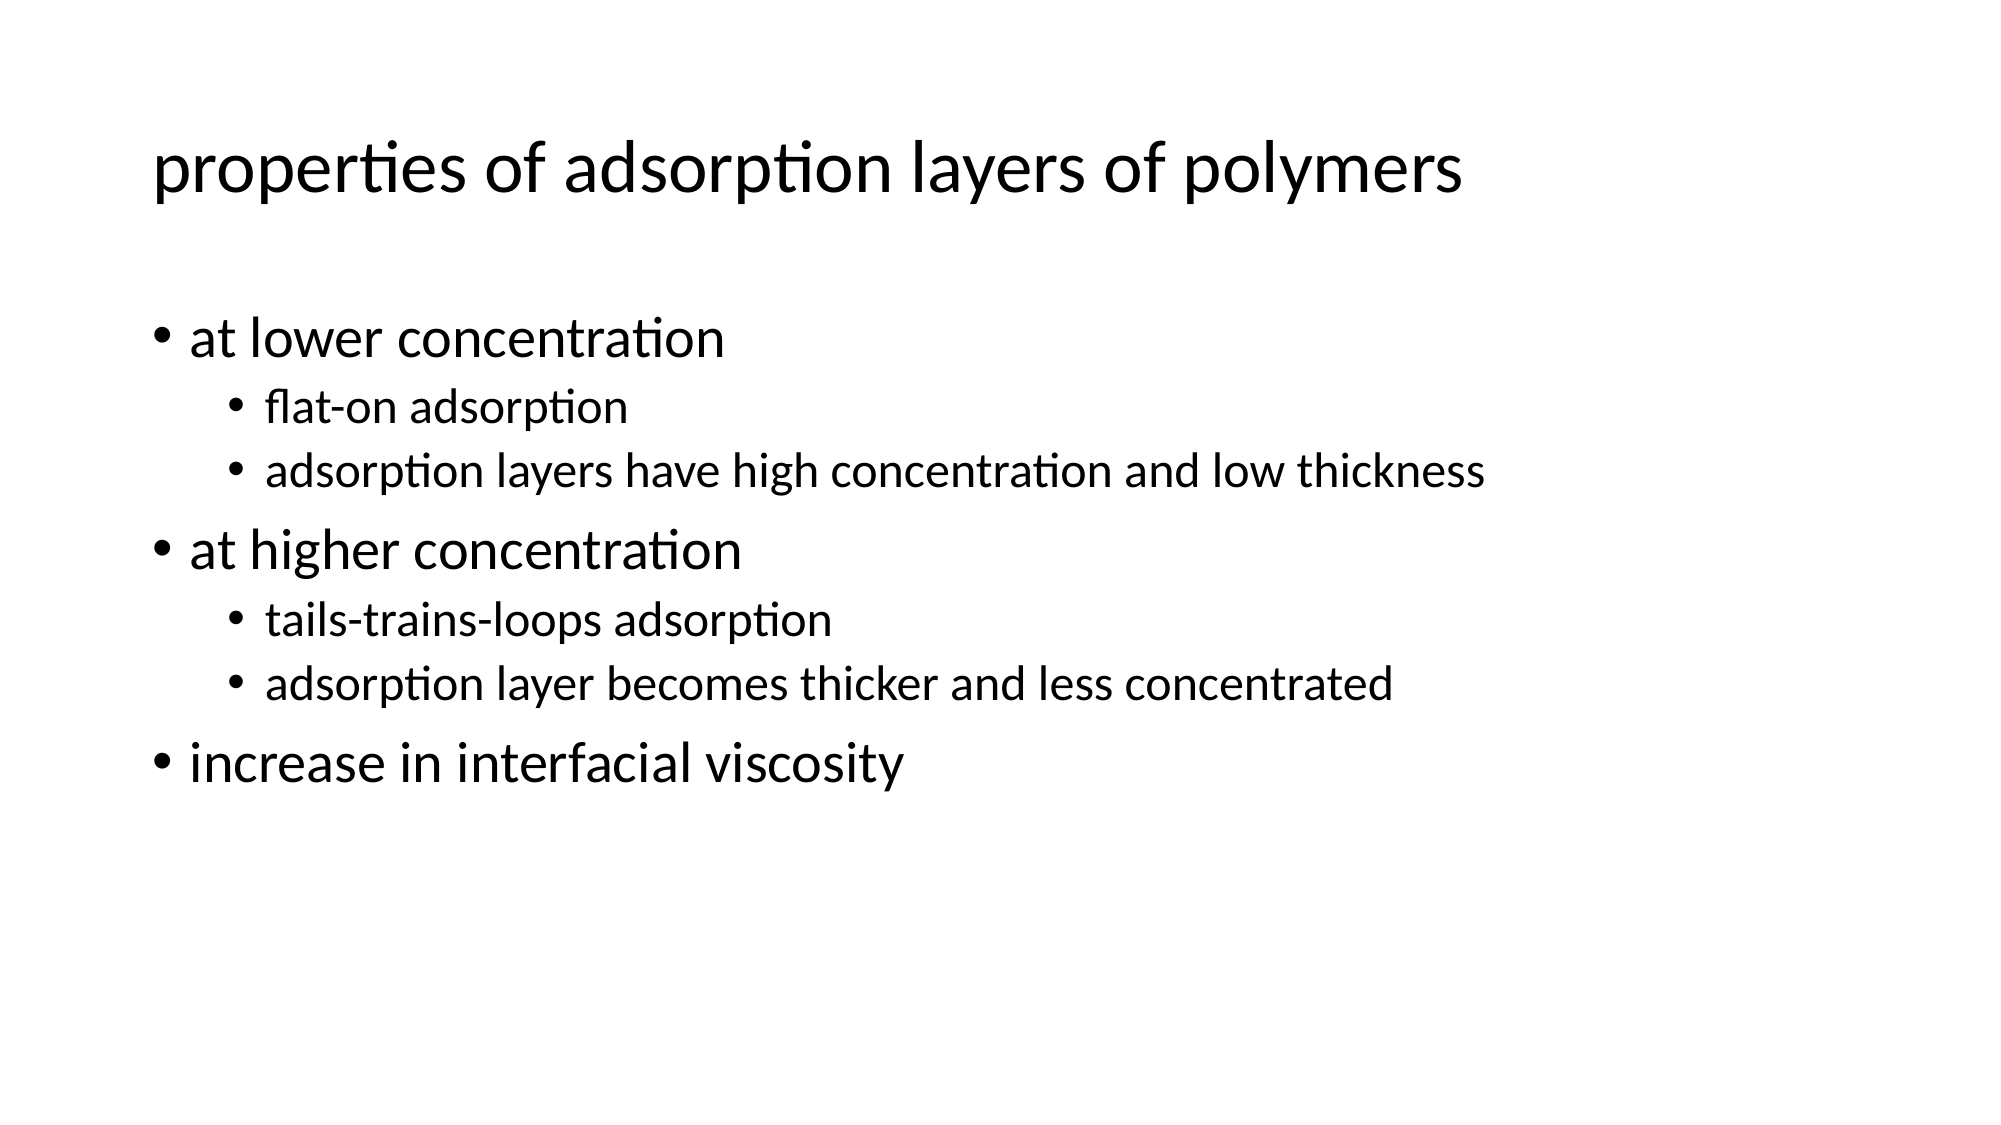

# properties of adsorption layers of polymers
at lower concentration
flat-on adsorption
adsorption layers have high concentration and low thickness
at higher concentration
tails-trains-loops adsorption
adsorption layer becomes thicker and less concentrated
increase in interfacial viscosity